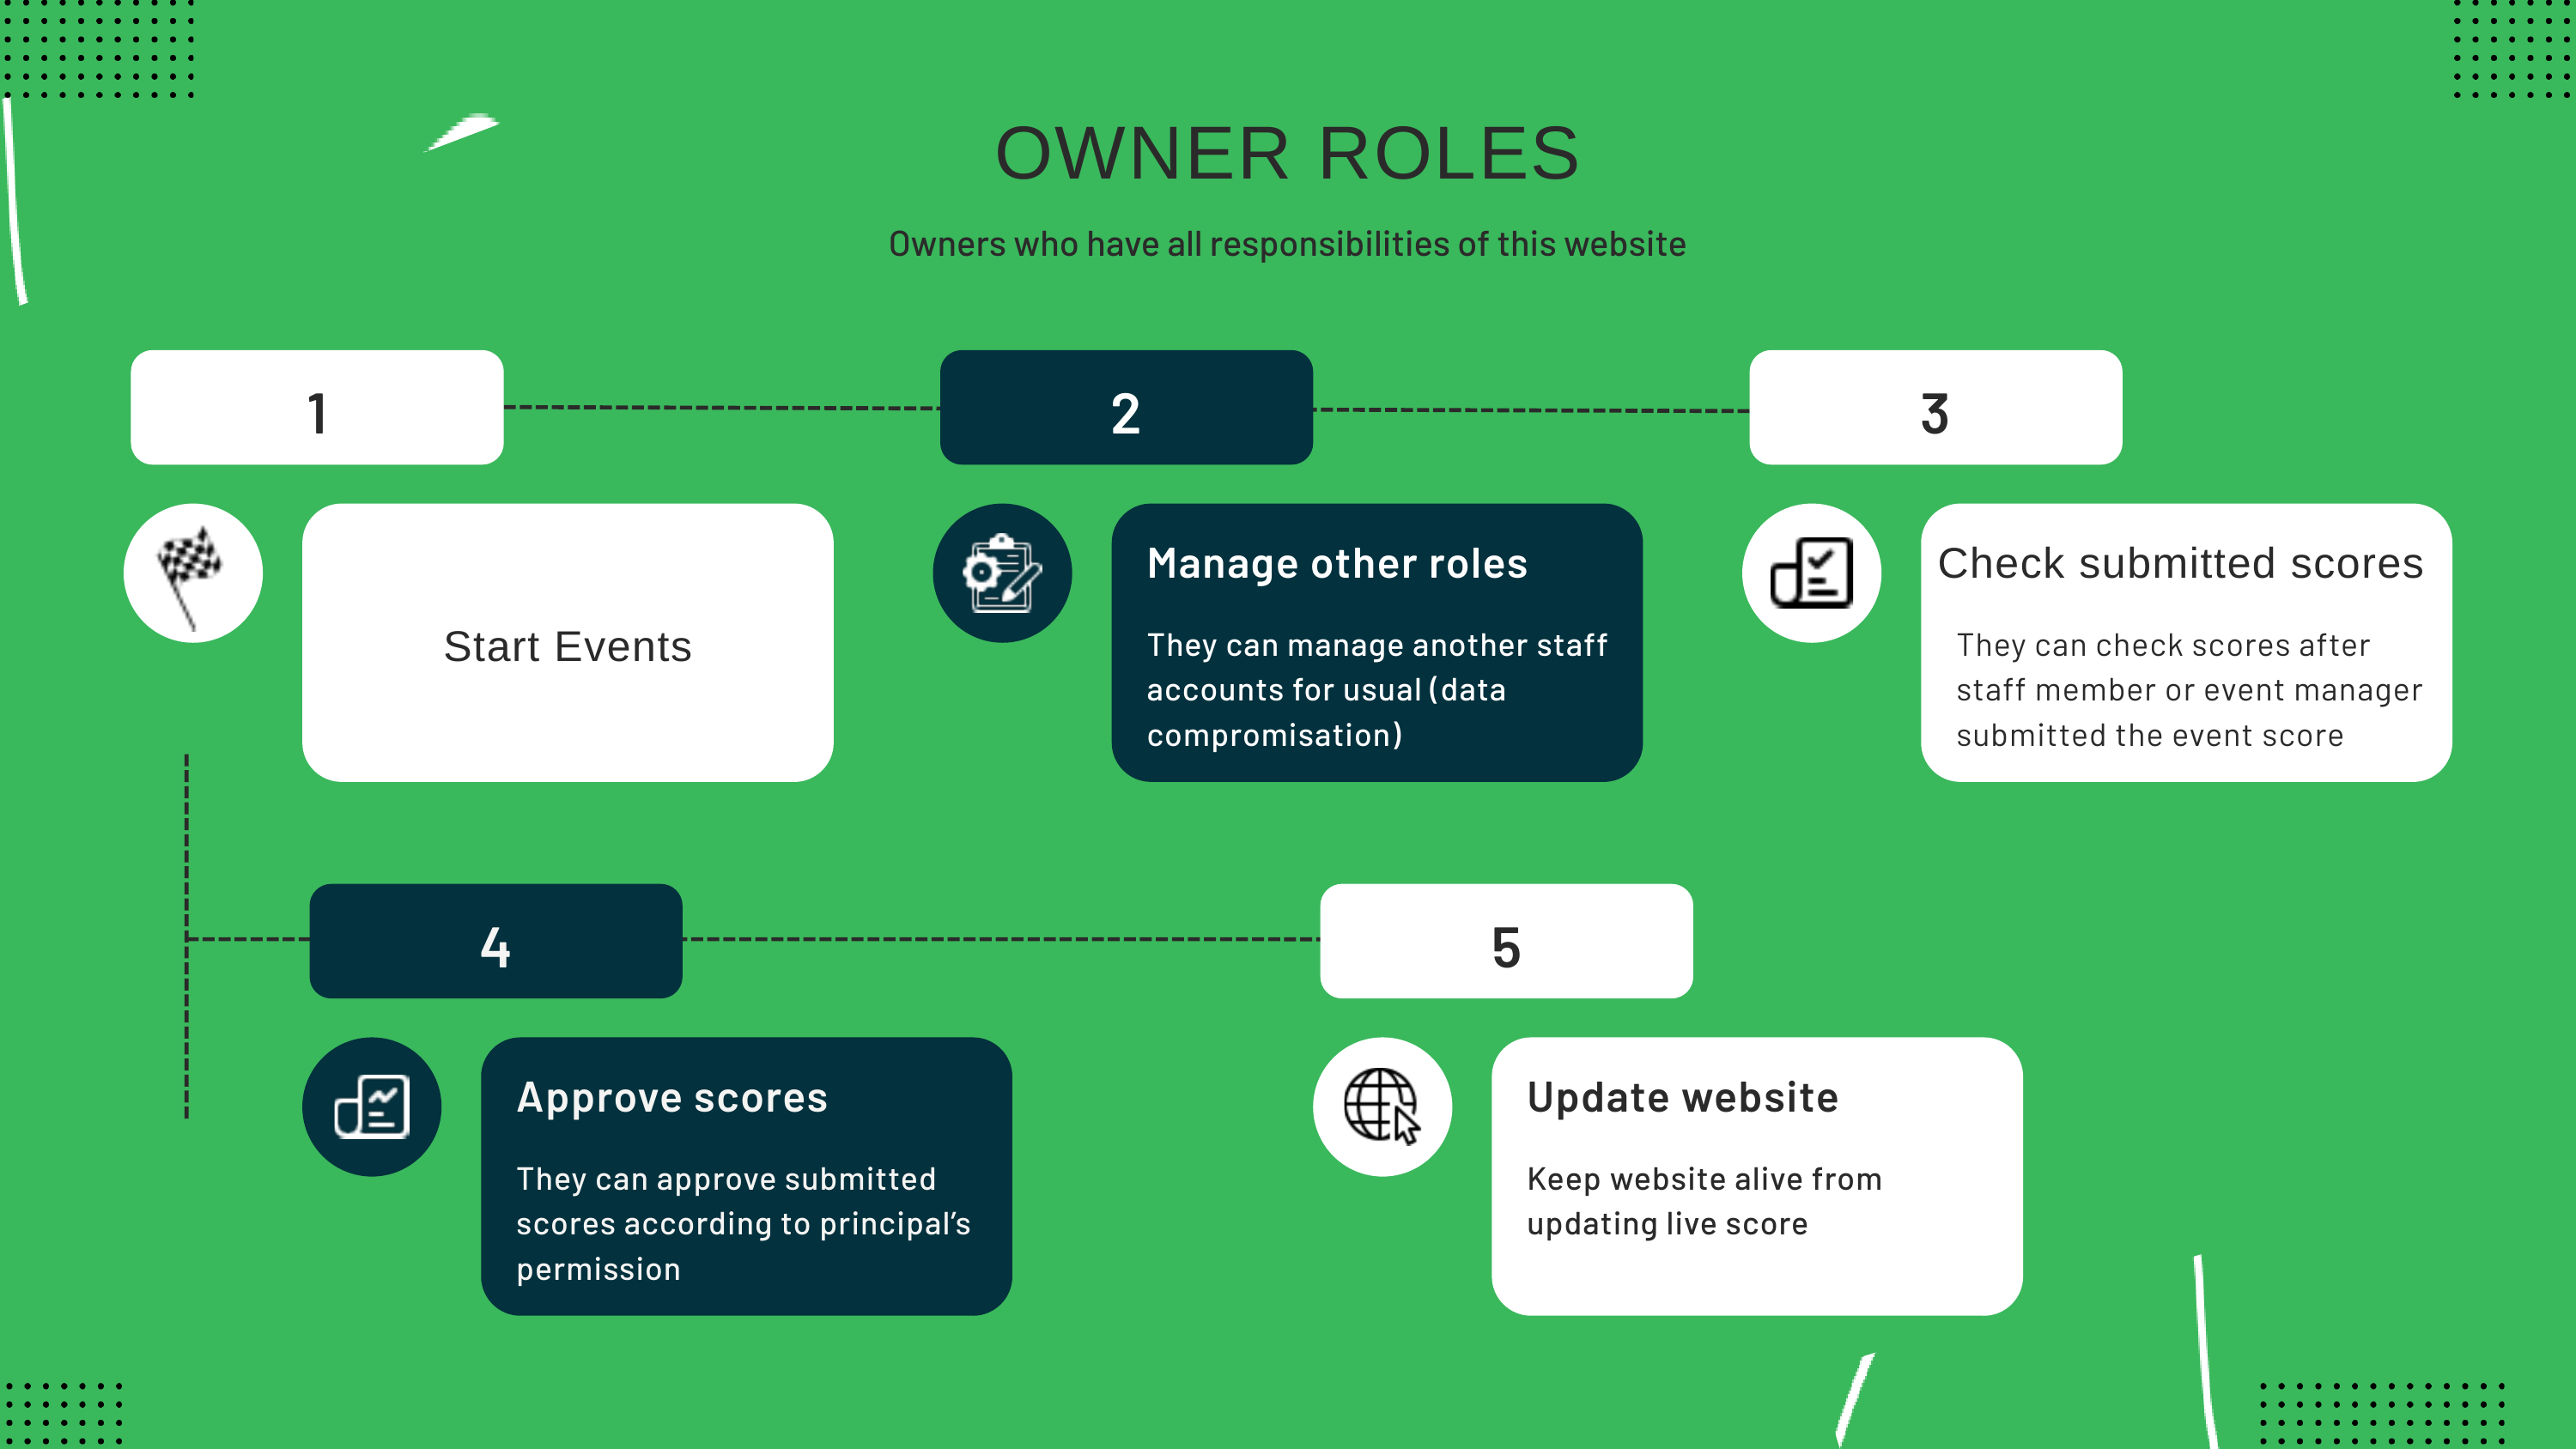

OWNER ROLES
Owners who have all responsibilities of this website

1
2
3

Manage other roles
Check submitted scores

Start Events
They can manage another staff accounts for usual (data compromisation)
They can check scores after staff member or event manager submitted the event score

4
5

Approve scores
Update website

They can approve submitted scores according to principal’s permission
Keep website alive from updating live score